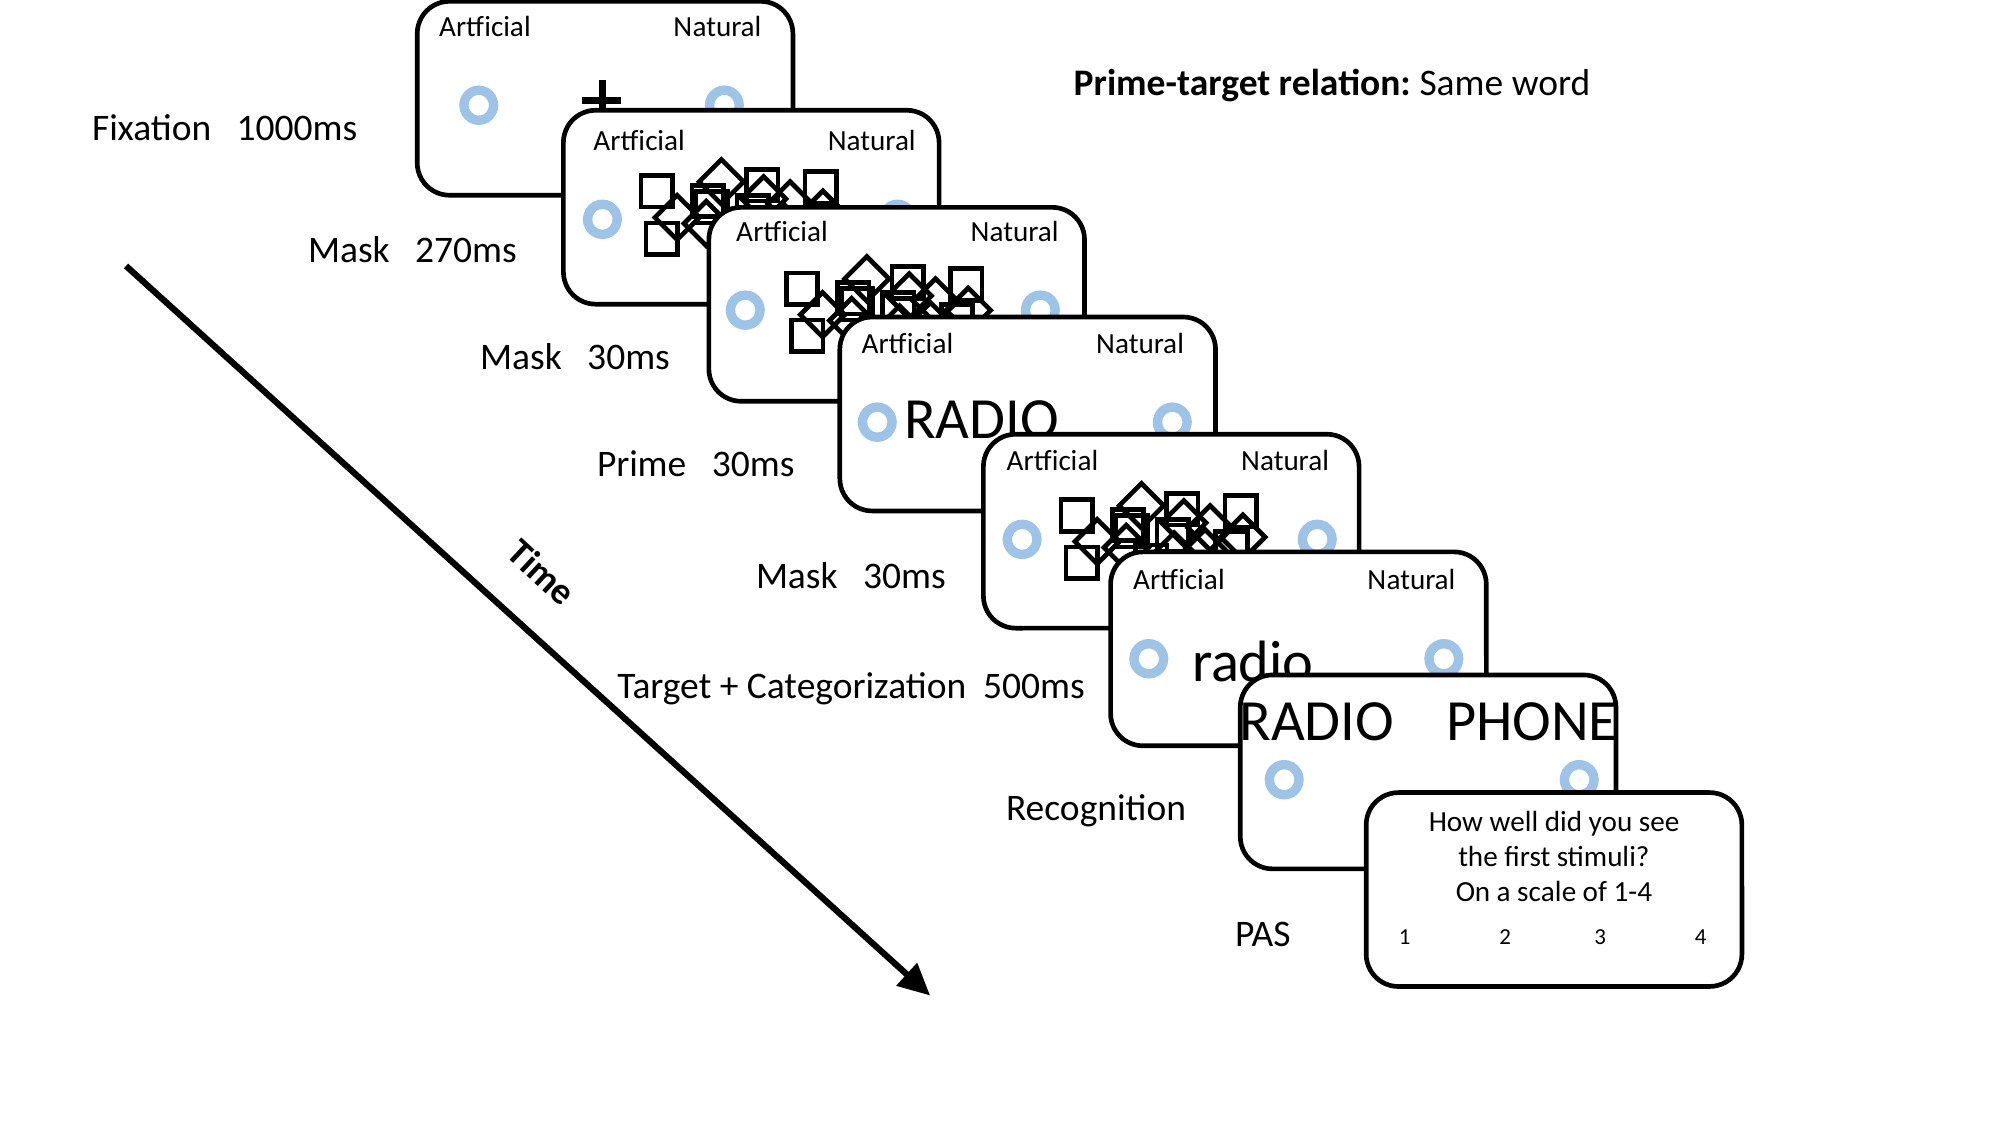

Artficial                      Natural

Prime-target relation: Same word
Fixation   1000ms

     Artficial                      Natural

     Artficial                      Natural

Mask   270ms
Time
    Artficial                      Natural

RADIO

Mask   30ms
Prime   30ms
    Artficial                      Natural

Mask   30ms

    Artficial                      Natural
radio

Target + Categorization  500ms
RADIO    PHONE

Recognition

How well did you see the first stimuli?
On a scale of 1-4
1                 2                3                 4
PAS